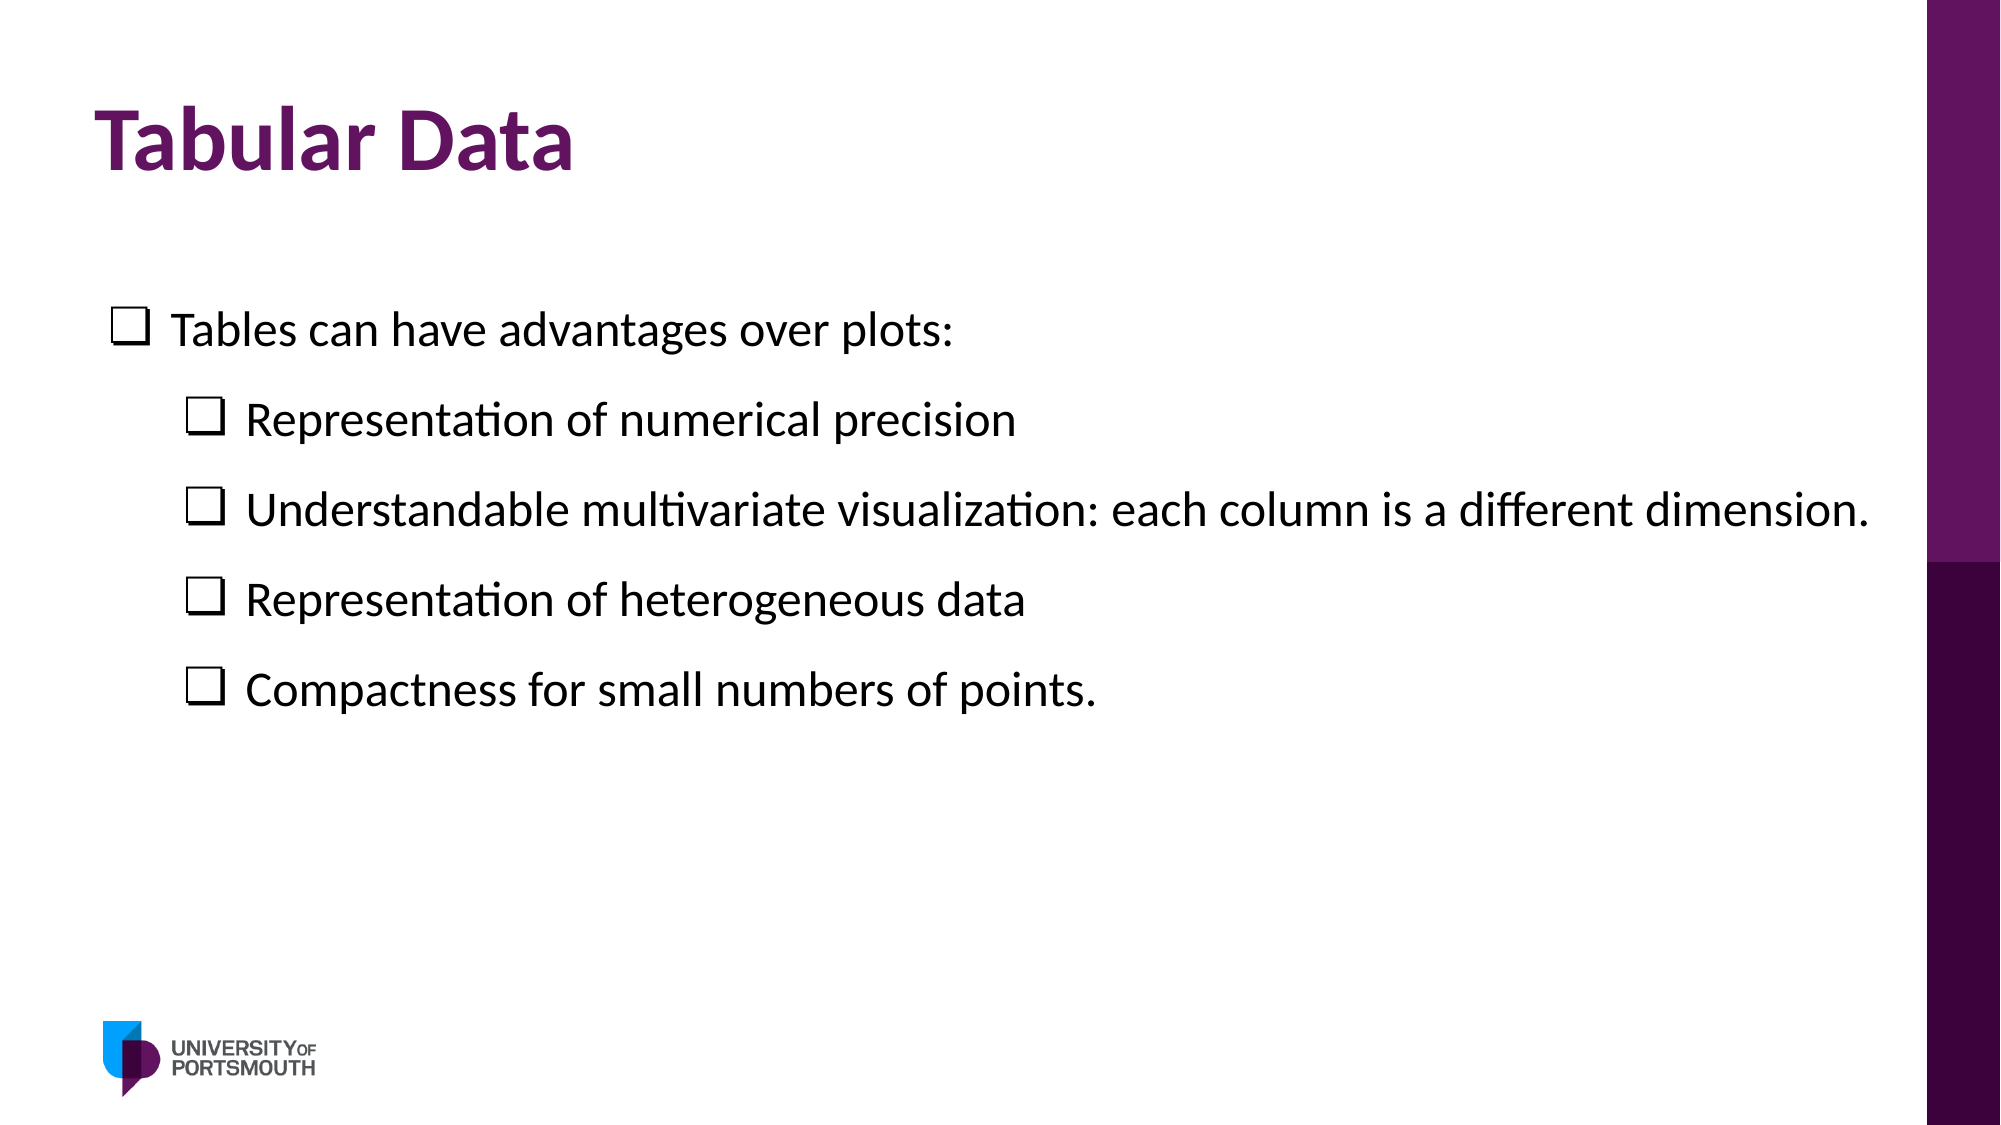

# Tabular Data
Tables can have advantages over plots:
Representation of numerical precision
Understandable multivariate visualization: each column is a different dimension.
Representation of heterogeneous data
Compactness for small numbers of points.